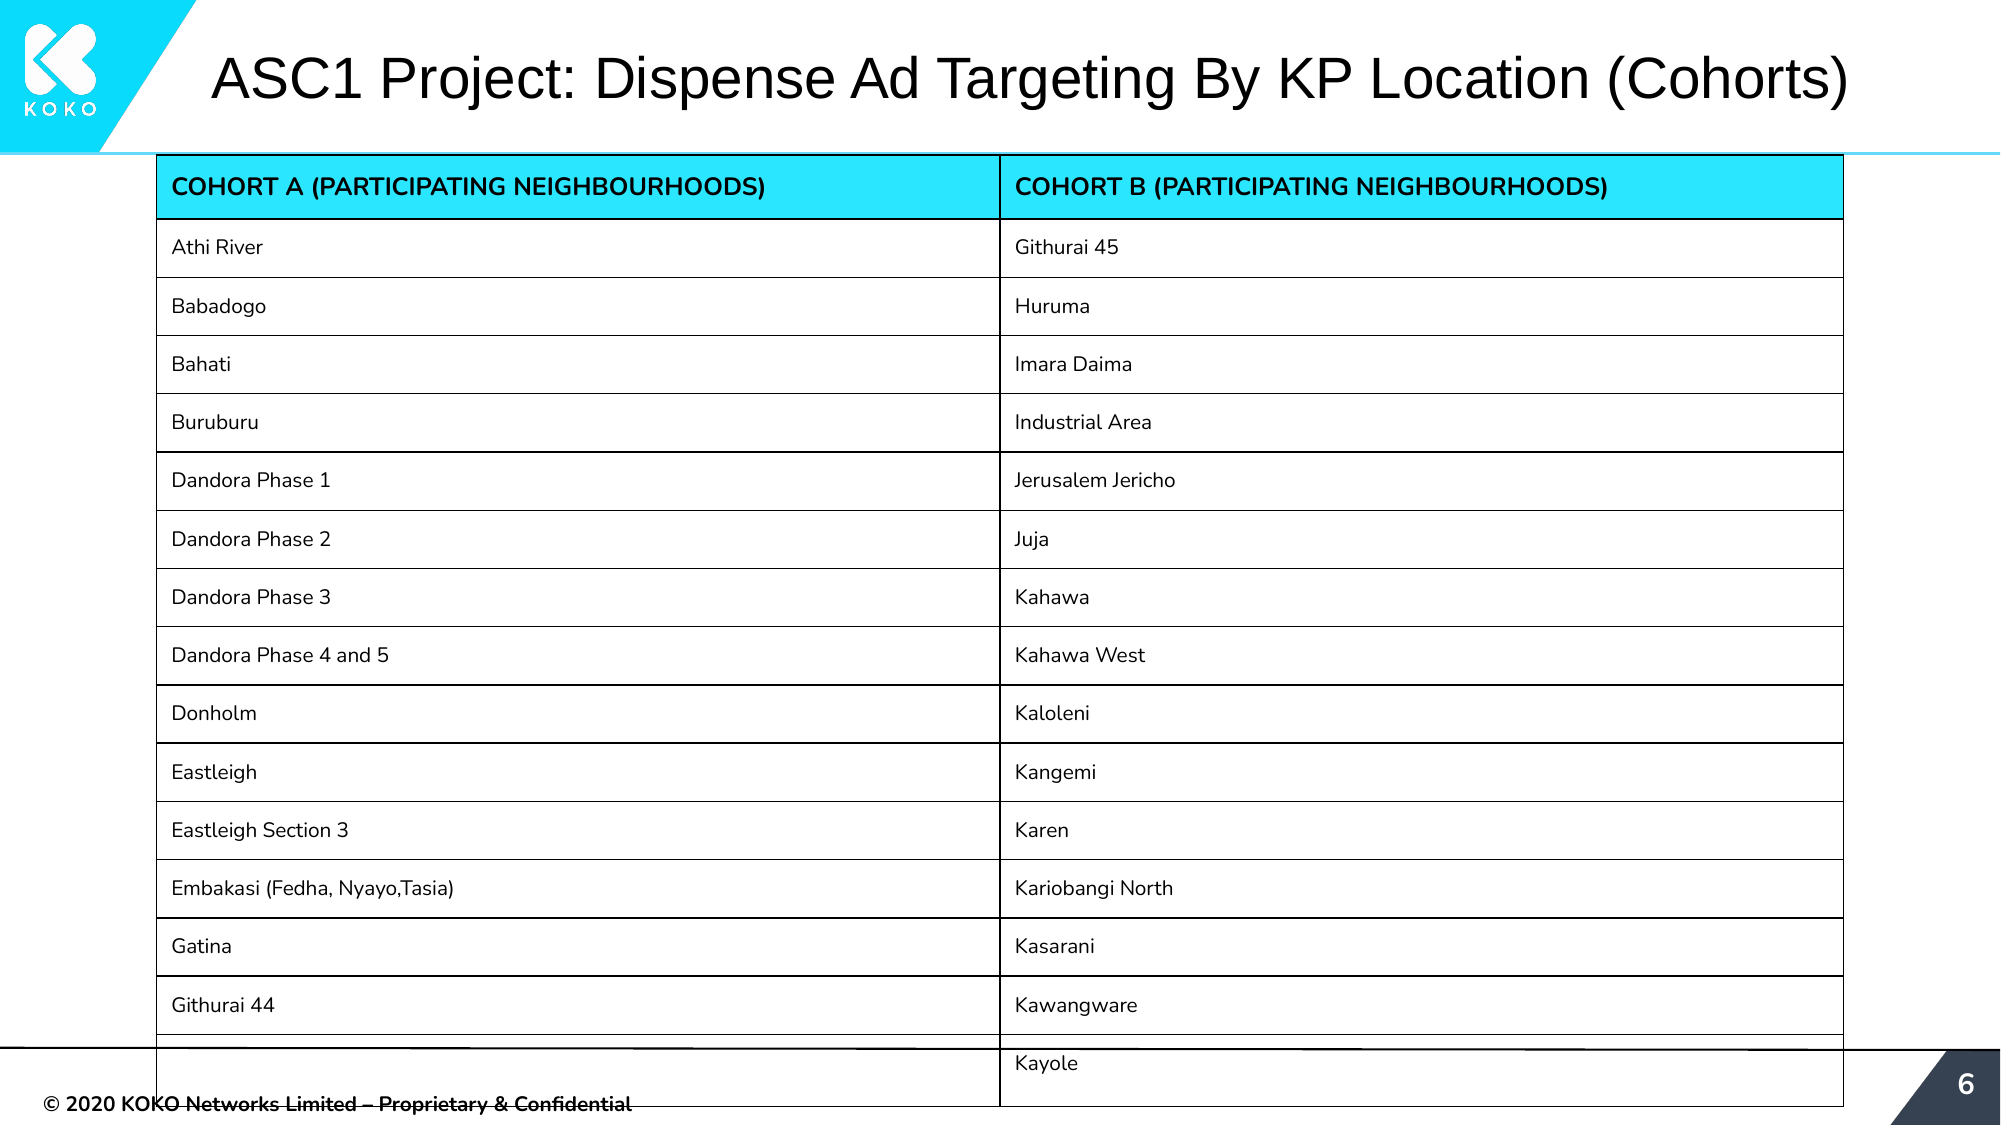

# ASC1 Project: Dispense Ad Targeting By KP Location (Cohorts)
| COHORT A (PARTICIPATING NEIGHBOURHOODS) | COHORT B (PARTICIPATING NEIGHBOURHOODS) |
| --- | --- |
| Athi River | Githurai 45 |
| Babadogo | Huruma |
| Bahati | Imara Daima |
| Buruburu | Industrial Area |
| Dandora Phase 1 | Jerusalem Jericho |
| Dandora Phase 2 | Juja |
| Dandora Phase 3 | Kahawa |
| Dandora Phase 4 and 5 | Kahawa West |
| Donholm | Kaloleni |
| Eastleigh | Kangemi |
| Eastleigh Section 3 | Karen |
| Embakasi (Fedha, Nyayo,Tasia) | Kariobangi North |
| Gatina | Kasarani |
| Githurai 44 | Kawangware |
|  | Kayole |
6